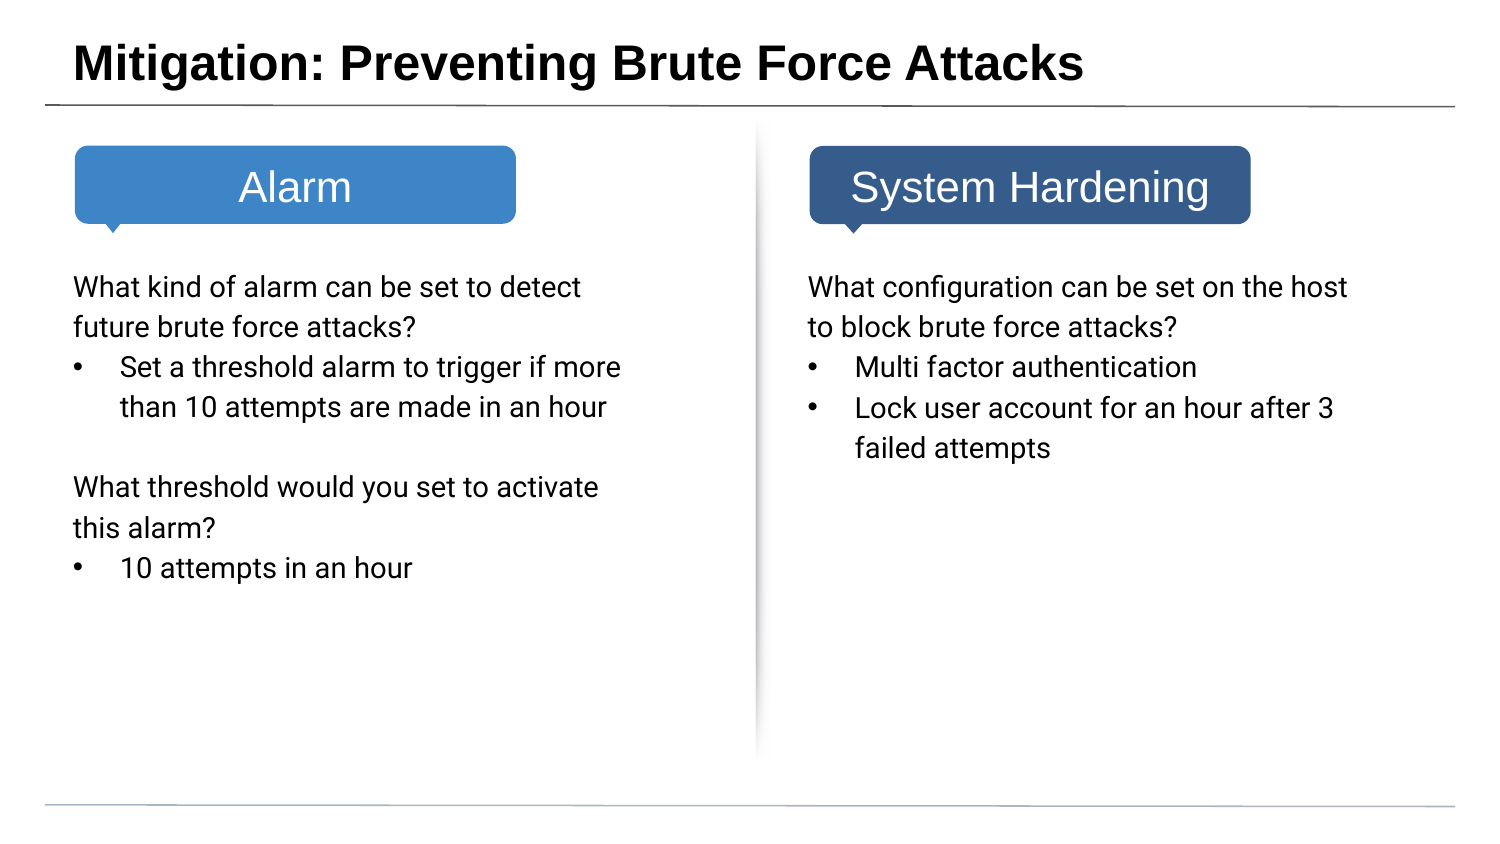

# Mitigation: Preventing Brute Force Attacks
What kind of alarm can be set to detect future brute force attacks?
Set a threshold alarm to trigger if more than 10 attempts are made in an hour

What threshold would you set to activate this alarm?
10 attempts in an hour

What configuration can be set on the host to block brute force attacks?
Multi factor authentication
Lock user account for an hour after 3 failed attempts